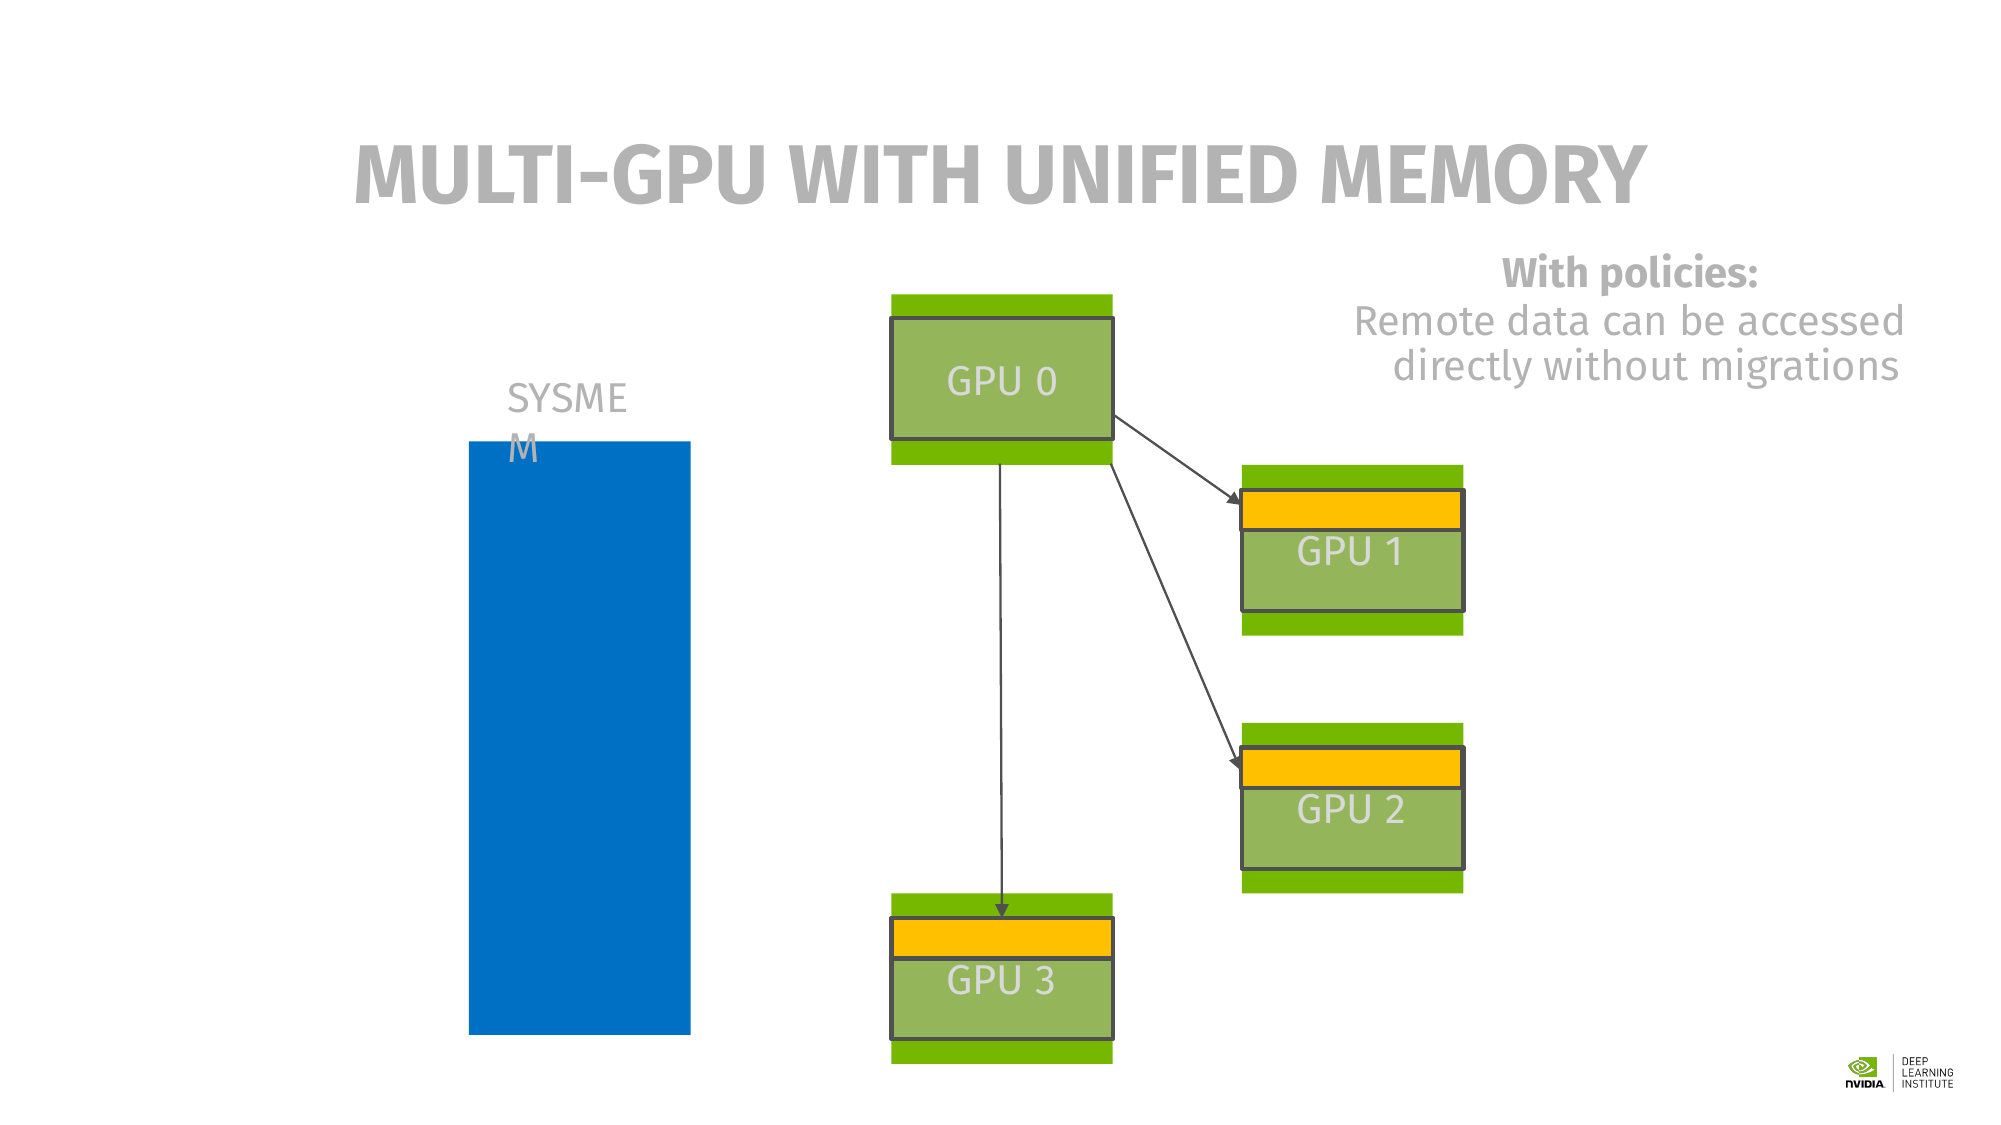

225
# MULTI-GPU WITH UNIFIED MEMORY
With policies:
Remote data can be accessed  directly without migrations

GPU 0
SYSMEM

GPU 1

GPU 2

GPU 3